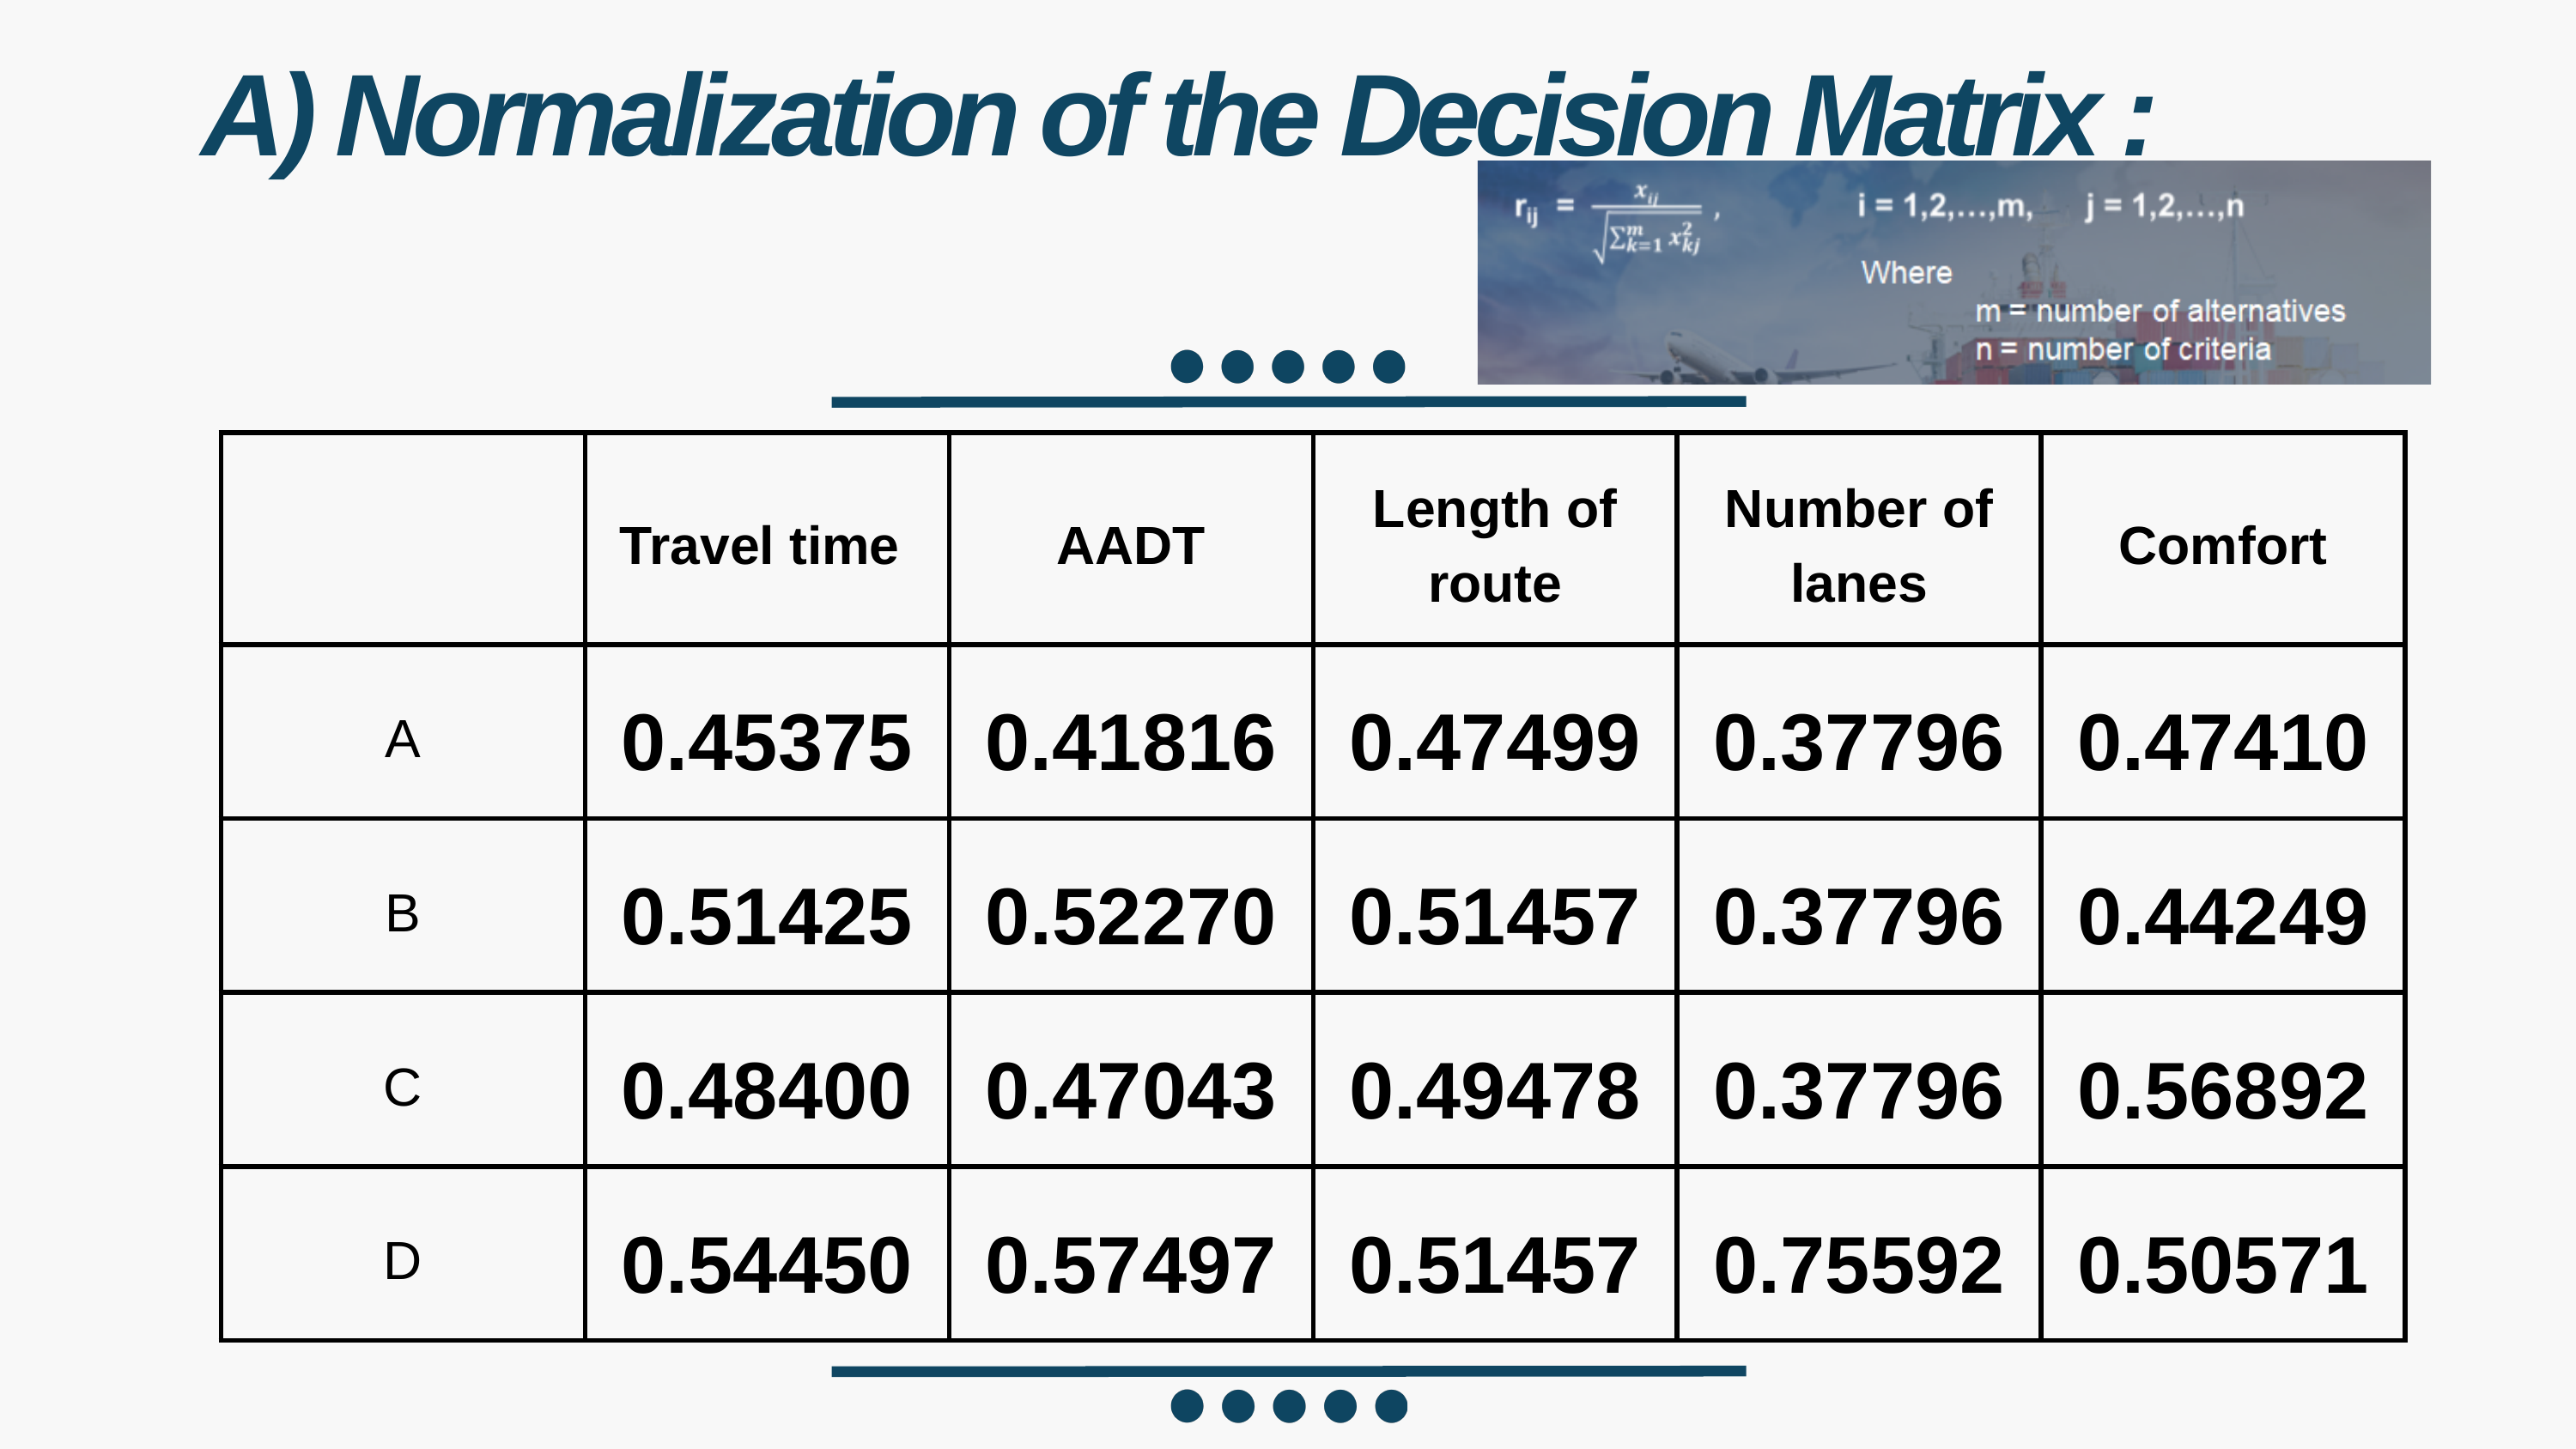

A) Normalization of the Decision Matrix :

|  | Travel time | AADT | Length of route | Number of lanes | Comfort |
| --- | --- | --- | --- | --- | --- |
| A | 0.45375 | 0.41816 | 0.47499 | 0.37796 | 0.47410 |
| B | 0.51425 | 0.52270 | 0.51457 | 0.37796 | 0.44249 |
| C | 0.48400 | 0.47043 | 0.49478 | 0.37796 | 0.56892 |
| D | 0.54450 | 0.57497 | 0.51457 | 0.75592 | 0.50571 |